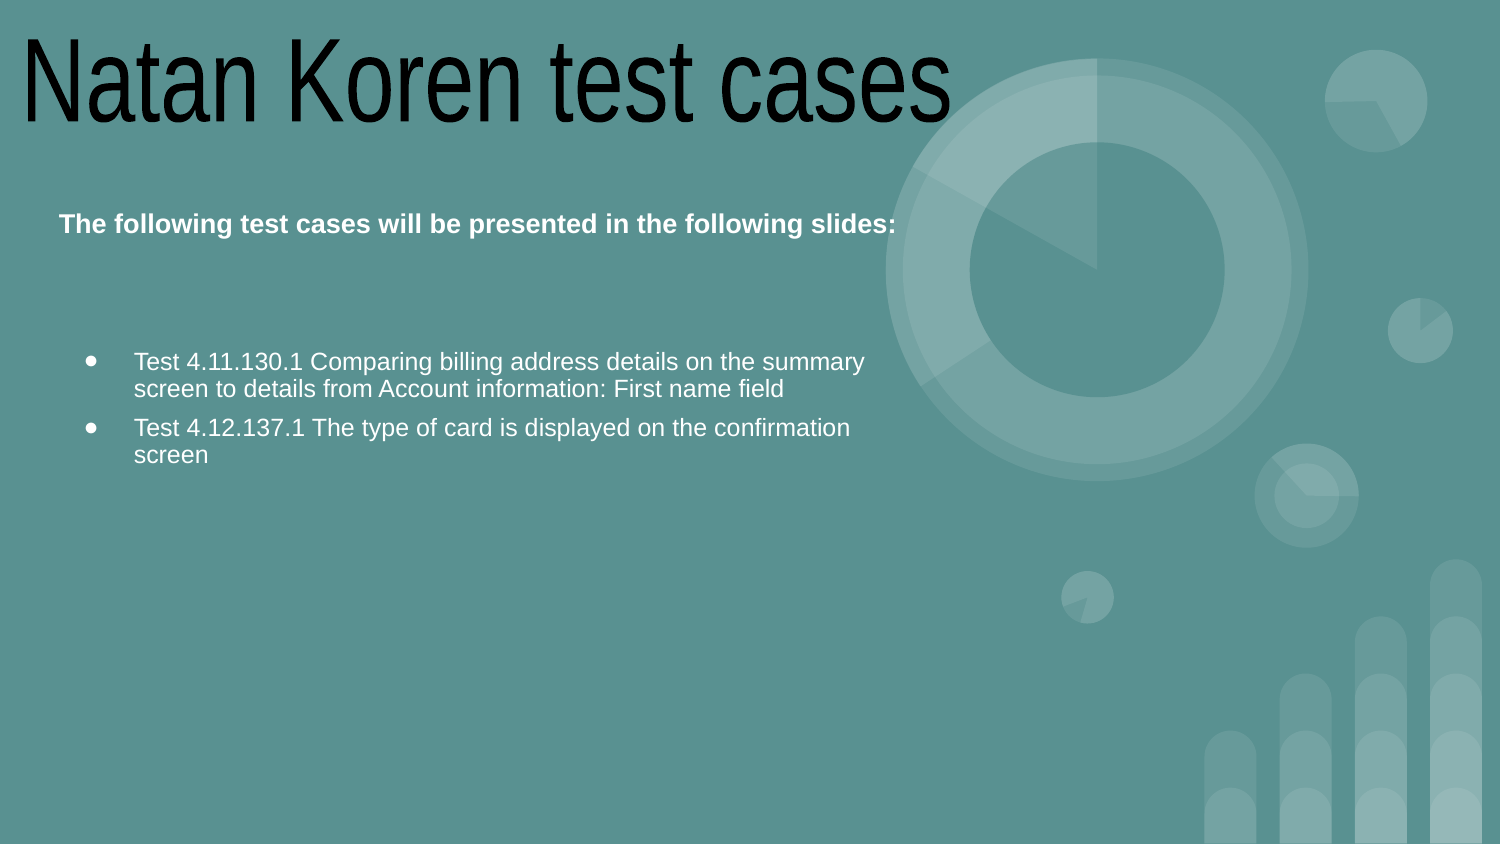

Natan Koren test cases
The following test cases will be presented in the following slides:

Test 4.11.130.1 Comparing billing address details on the summary screen to details from Account information: First name field
Test 4.12.137.1 The type of card is displayed on the confirmation screen